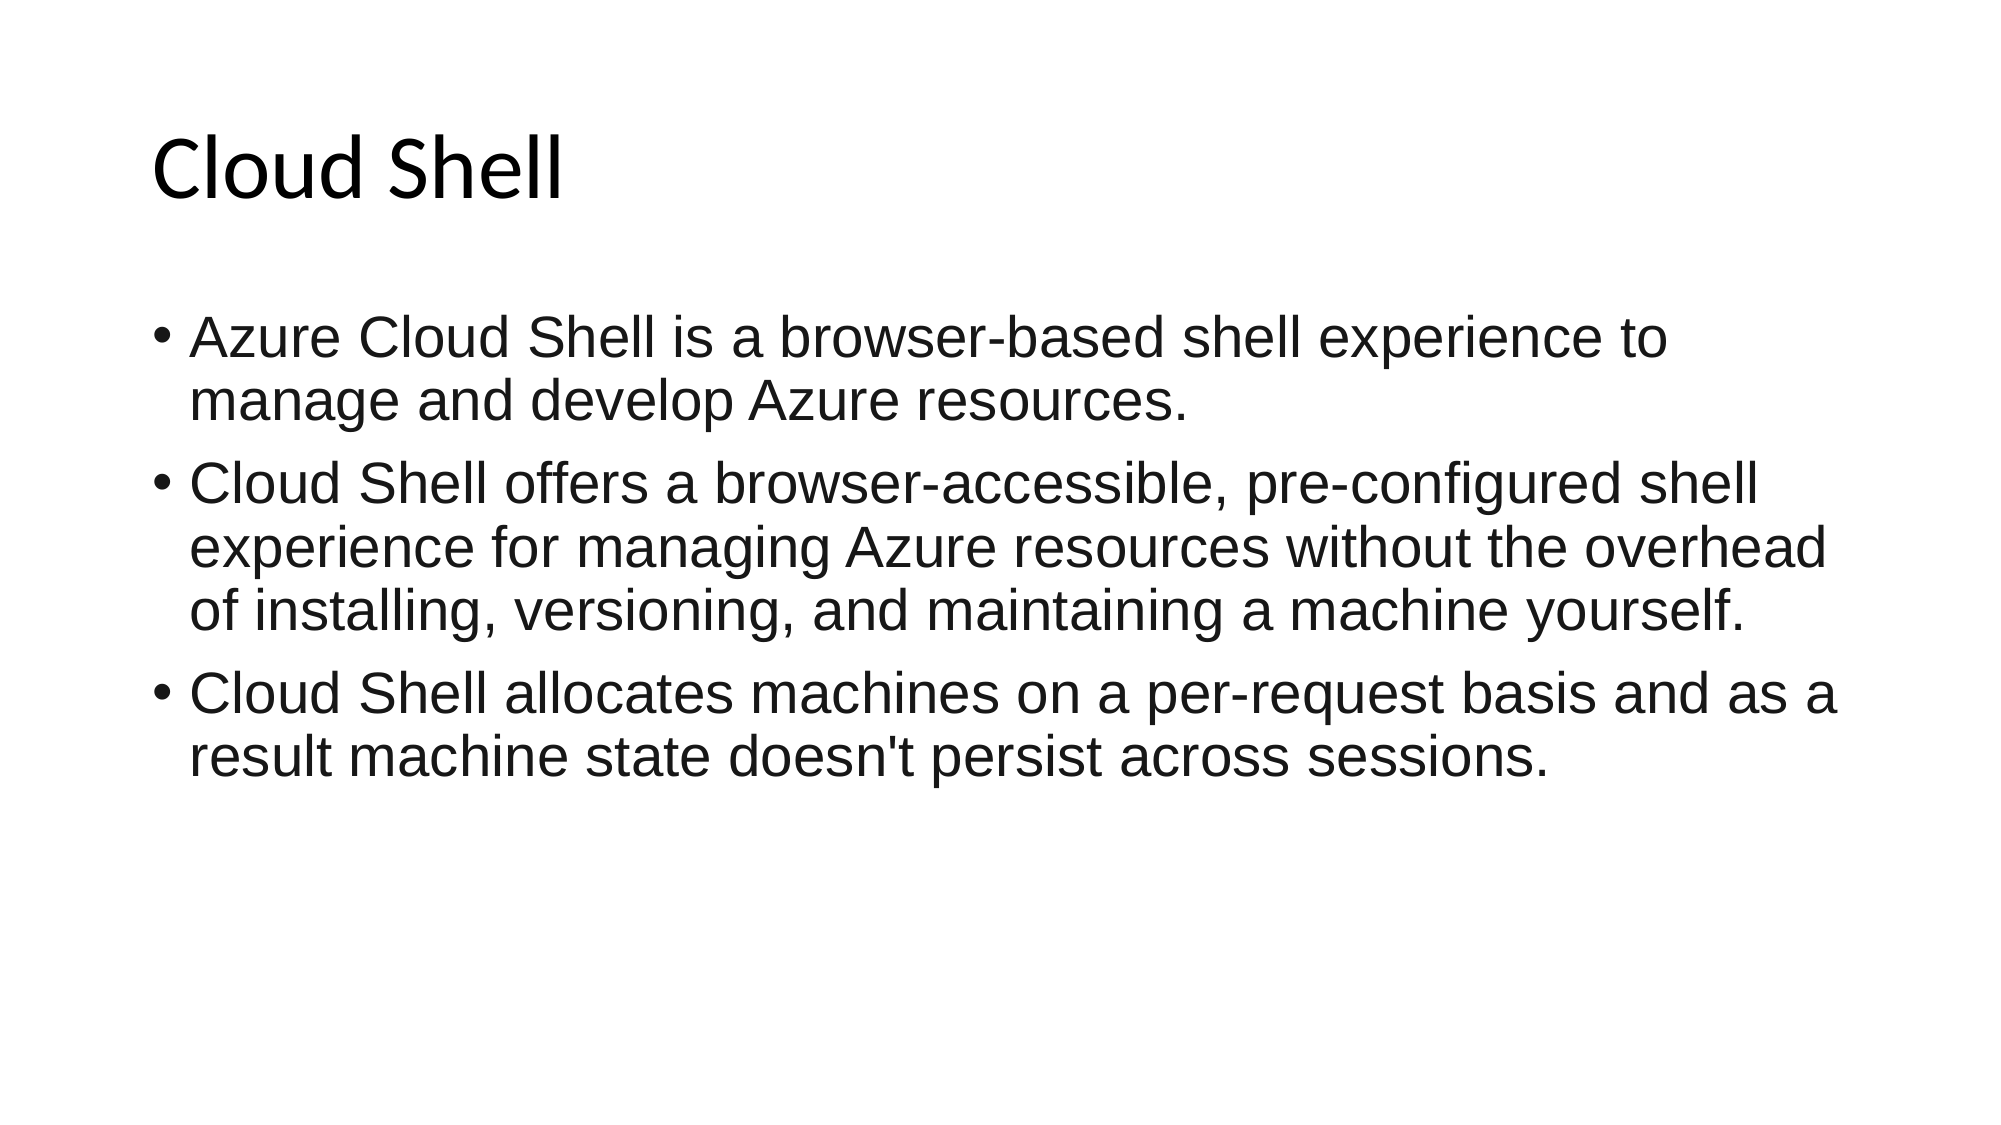

# Cloud Shell
Azure Cloud Shell is a browser-based shell experience to manage and develop Azure resources.
Cloud Shell offers a browser-accessible, pre-configured shell experience for managing Azure resources without the overhead of installing, versioning, and maintaining a machine yourself.
Cloud Shell allocates machines on a per-request basis and as a result machine state doesn't persist across sessions.